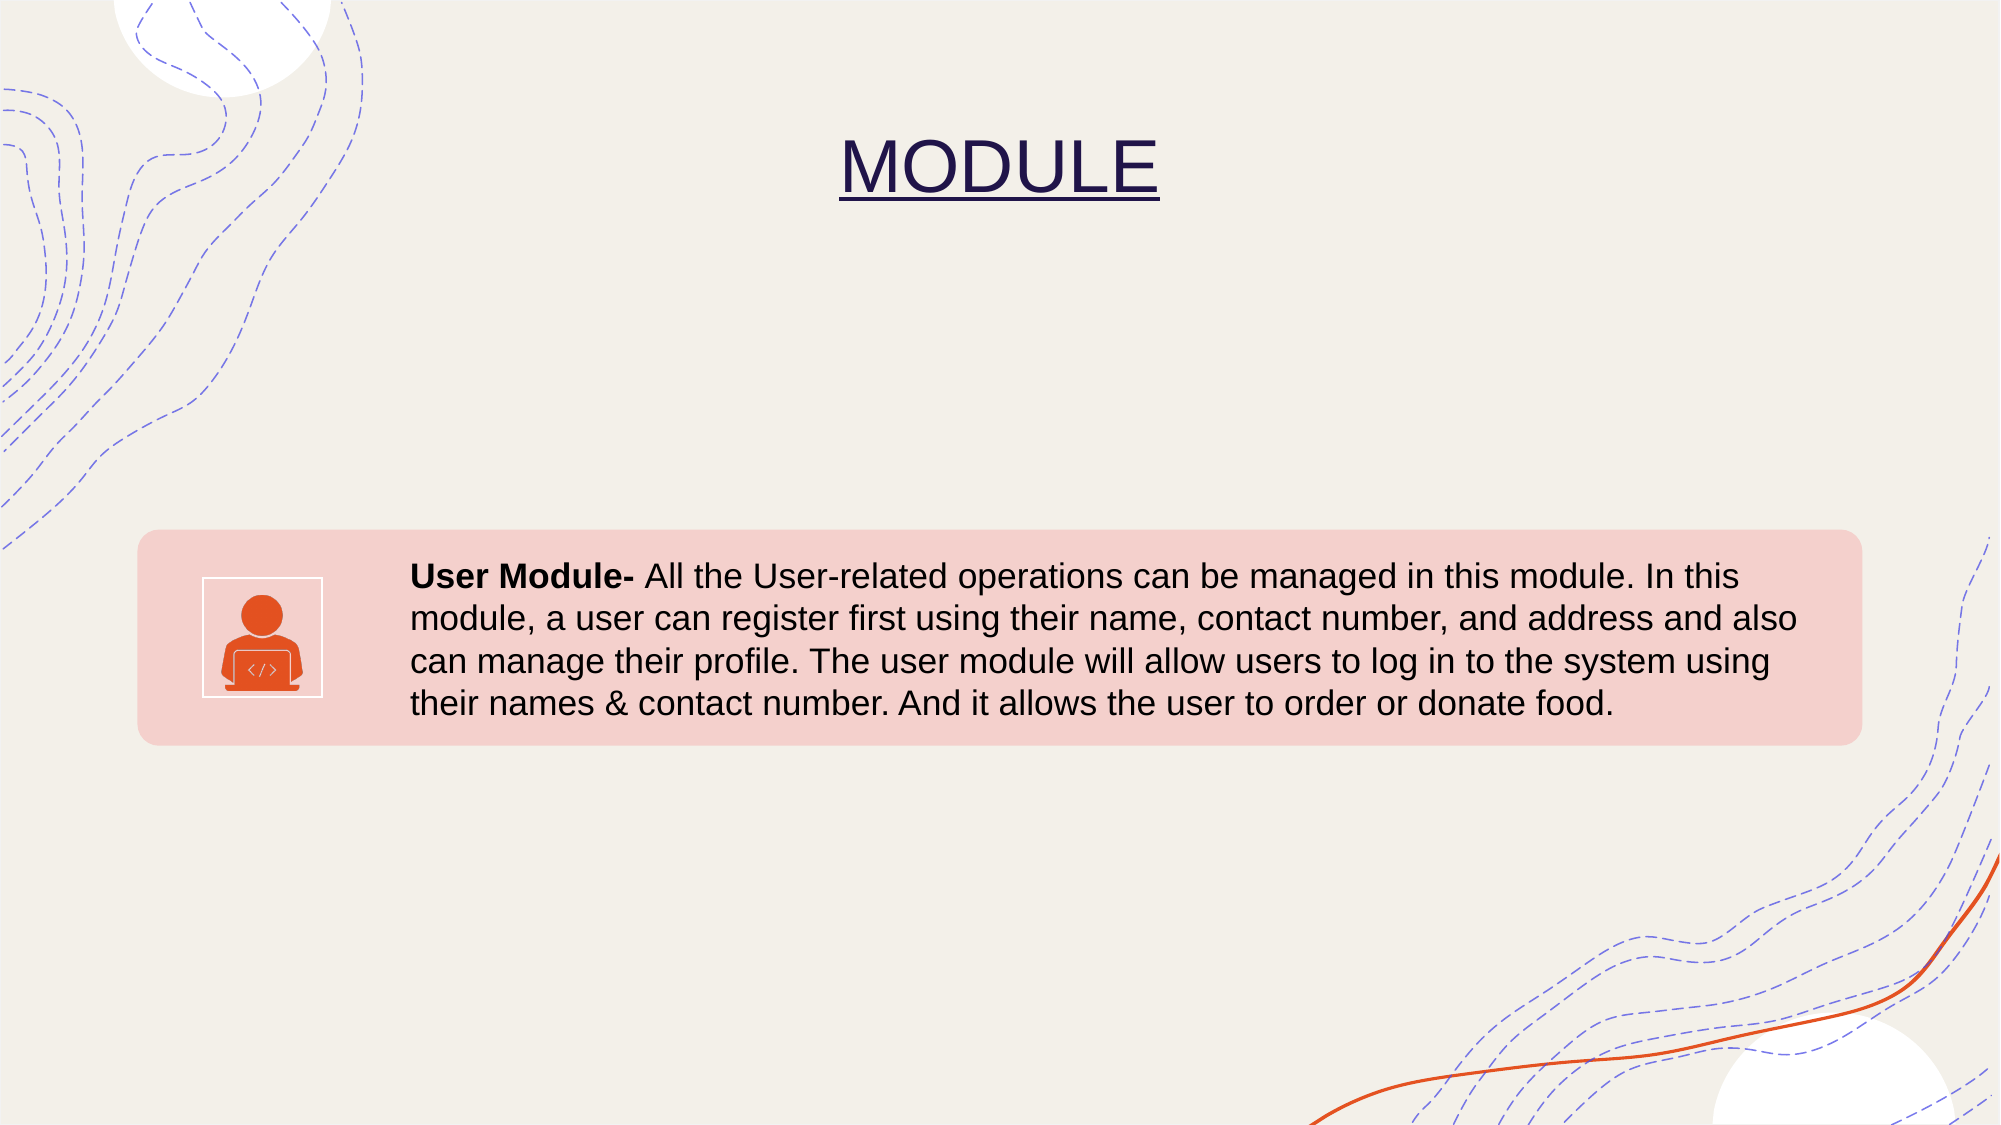

# MODULE
User Module- All the User-related operations can be managed in this module. In this module, a user can register first using their name, contact number, and address and also can manage their profile. The user module will allow users to log in to the system using their names & contact number. And it allows the user to order or donate food.